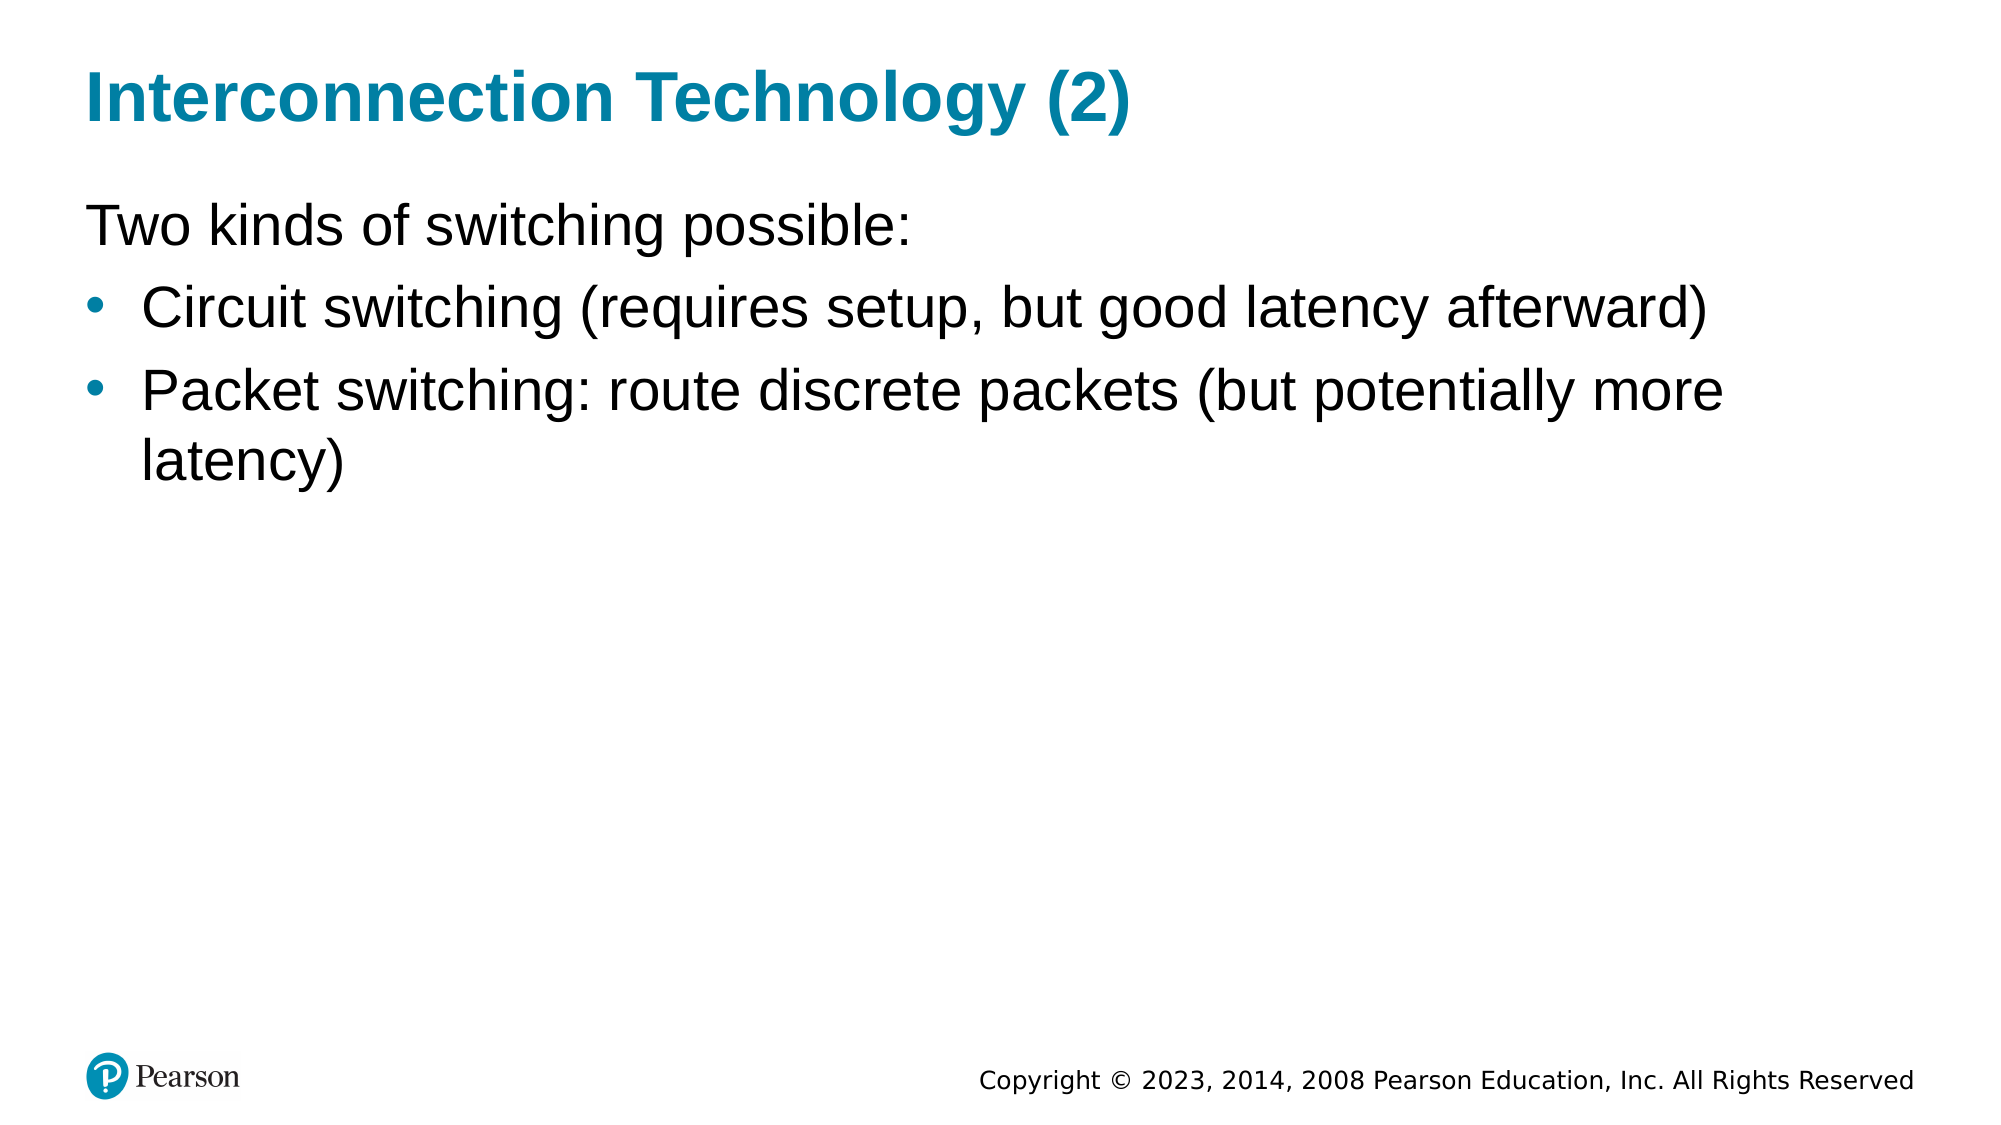

# Interconnection Technology (2)
Two kinds of switching possible:
Circuit switching (requires setup, but good latency afterward)
Packet switching: route discrete packets (but potentially more latency)